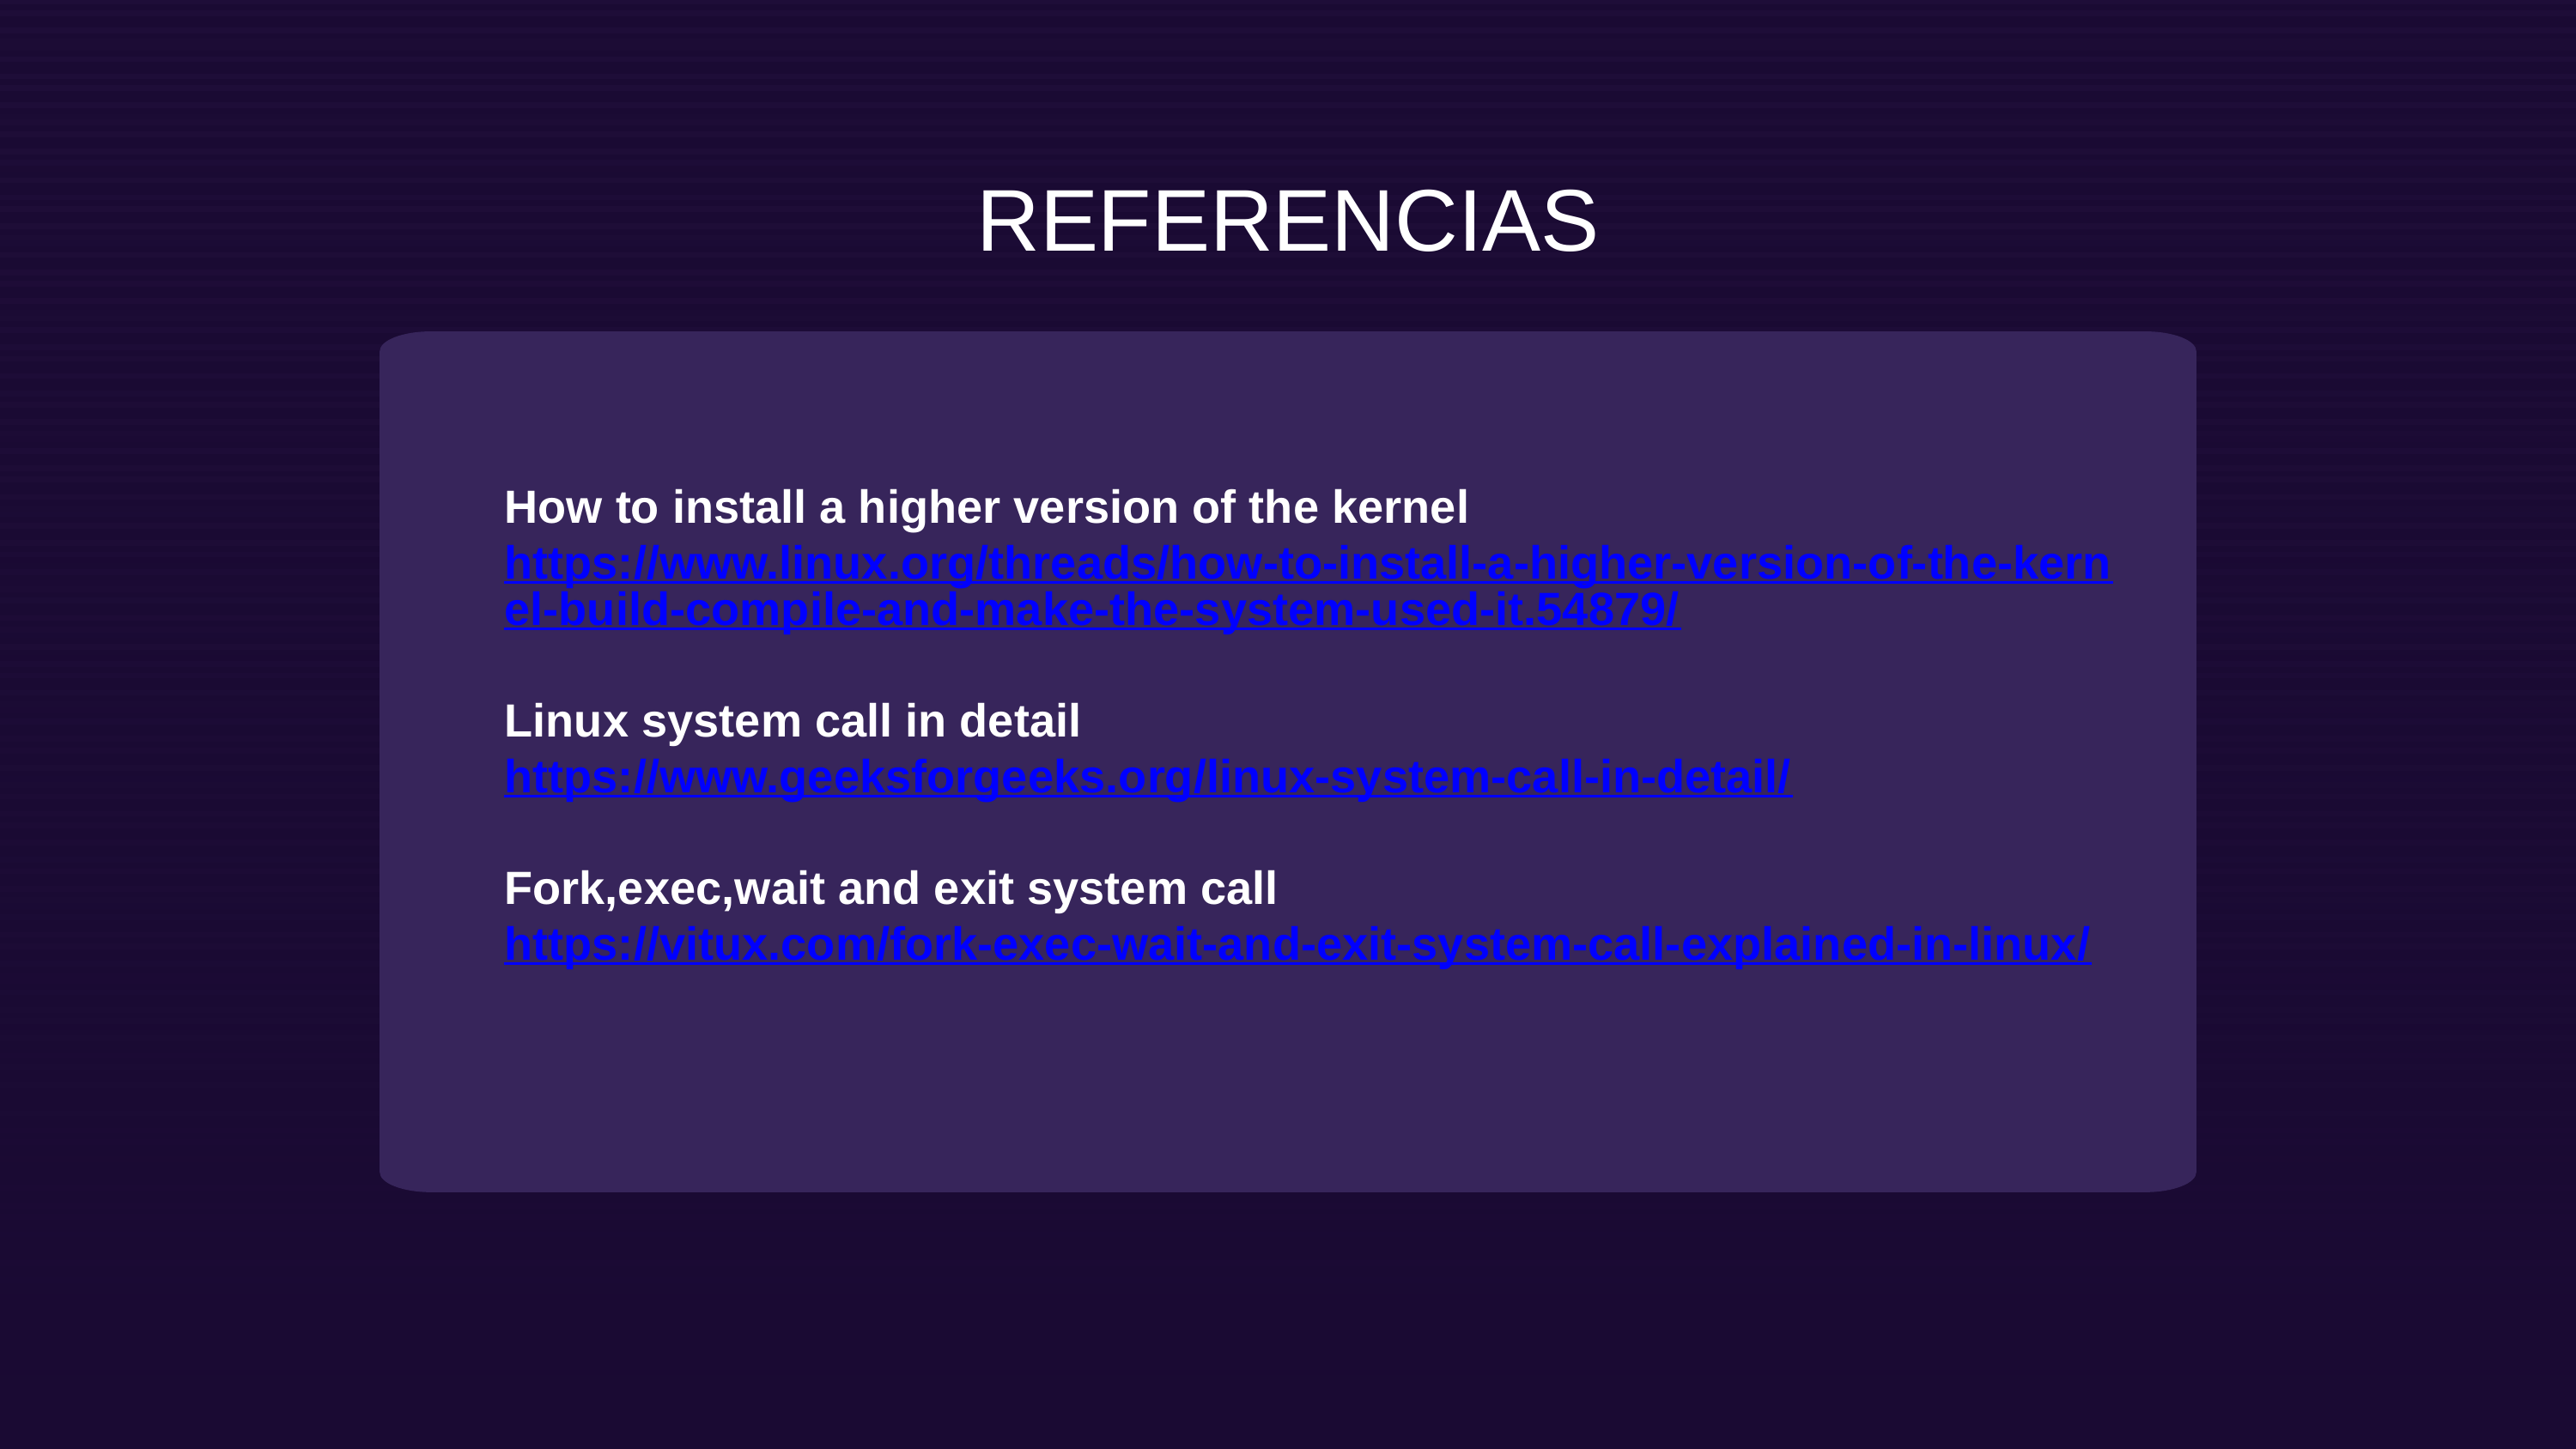

REFERENCIAS

How to install a higher version of the kernel
https://www.linux.org/threads/how-to-install-a-higher-version-of-the-kernel-build-compile-and-make-the-system-used-it.54879/

Linux system call in detail
https://www.geeksforgeeks.org/linux-system-call-in-detail/

Fork,exec,wait and exit system call
https://vitux.com/fork-exec-wait-and-exit-system-call-explained-in-linux/